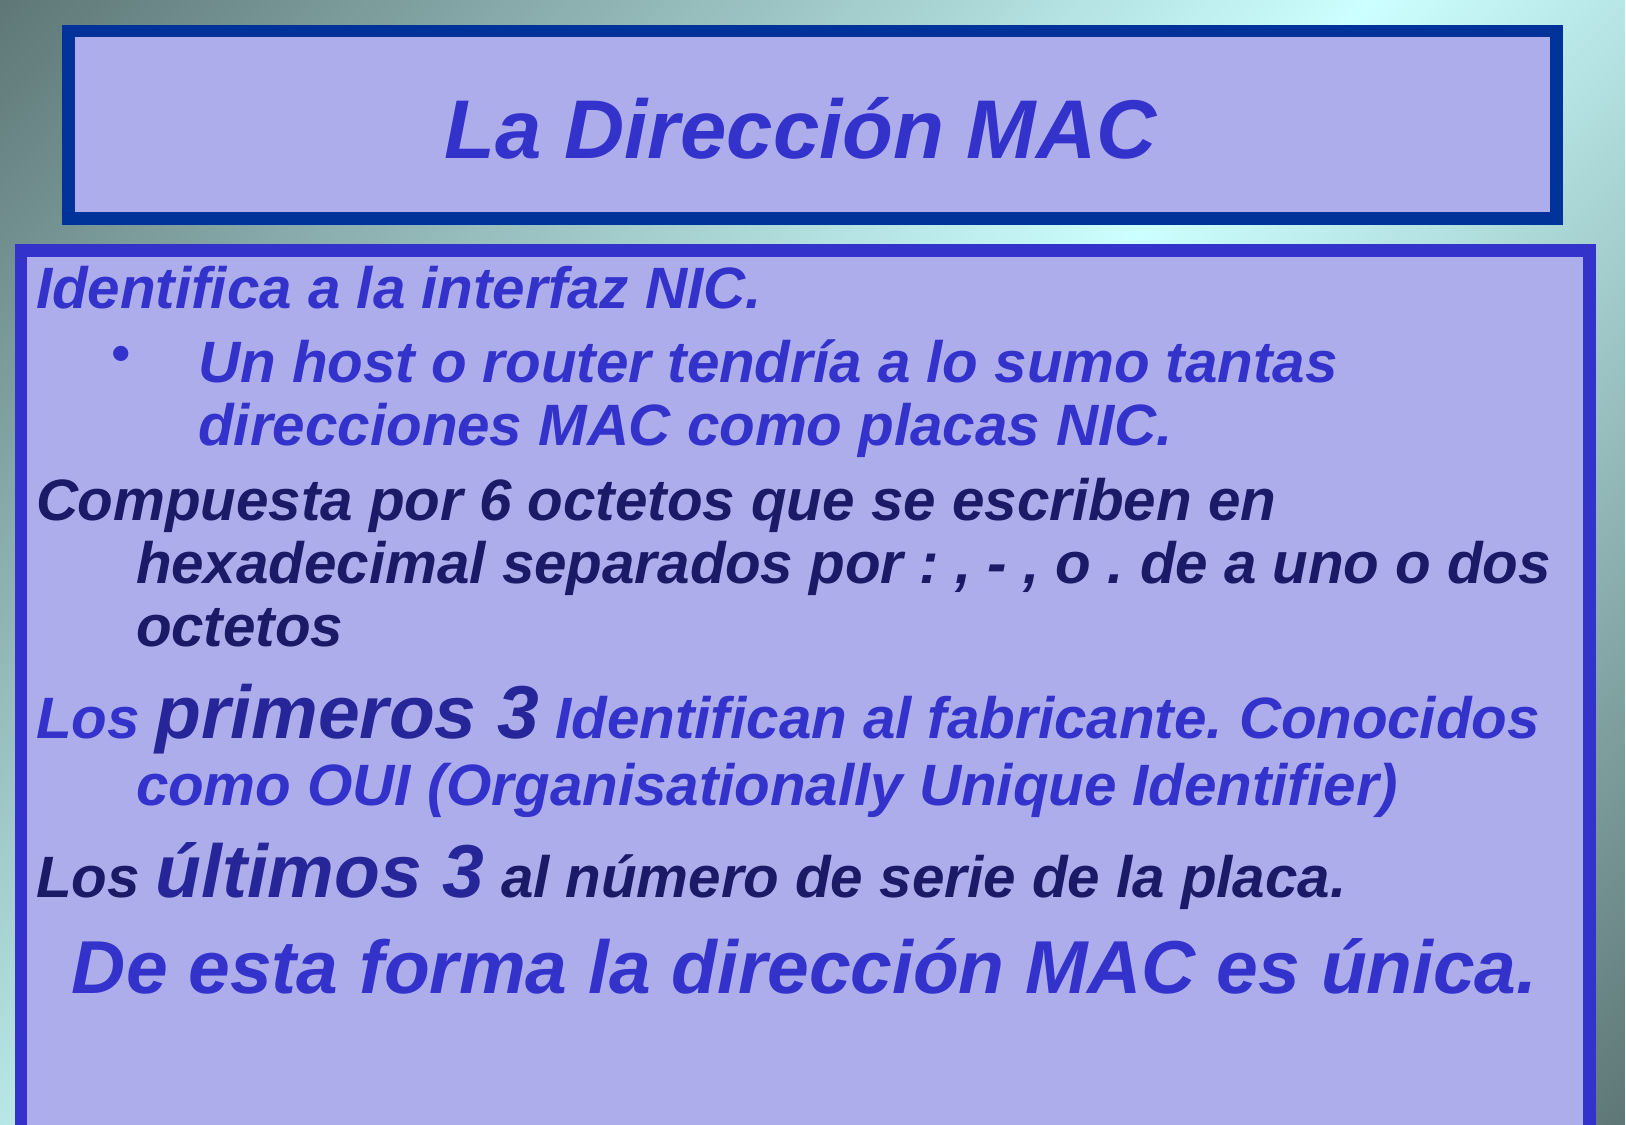

La Dirección MAC
Identifica a la interfaz NIC.
Un host o router tendría a lo sumo tantas direcciones MAC como placas NIC.
Compuesta por 6 octetos que se escriben en hexadecimal separados por : , - , o . de a uno o dos octetos
Los primeros 3 Identifican al fabricante. Conocidos como OUI (Organisationally Unique Identifier)
Los últimos 3 al número de serie de la placa.
De esta forma la dirección MAC es única.